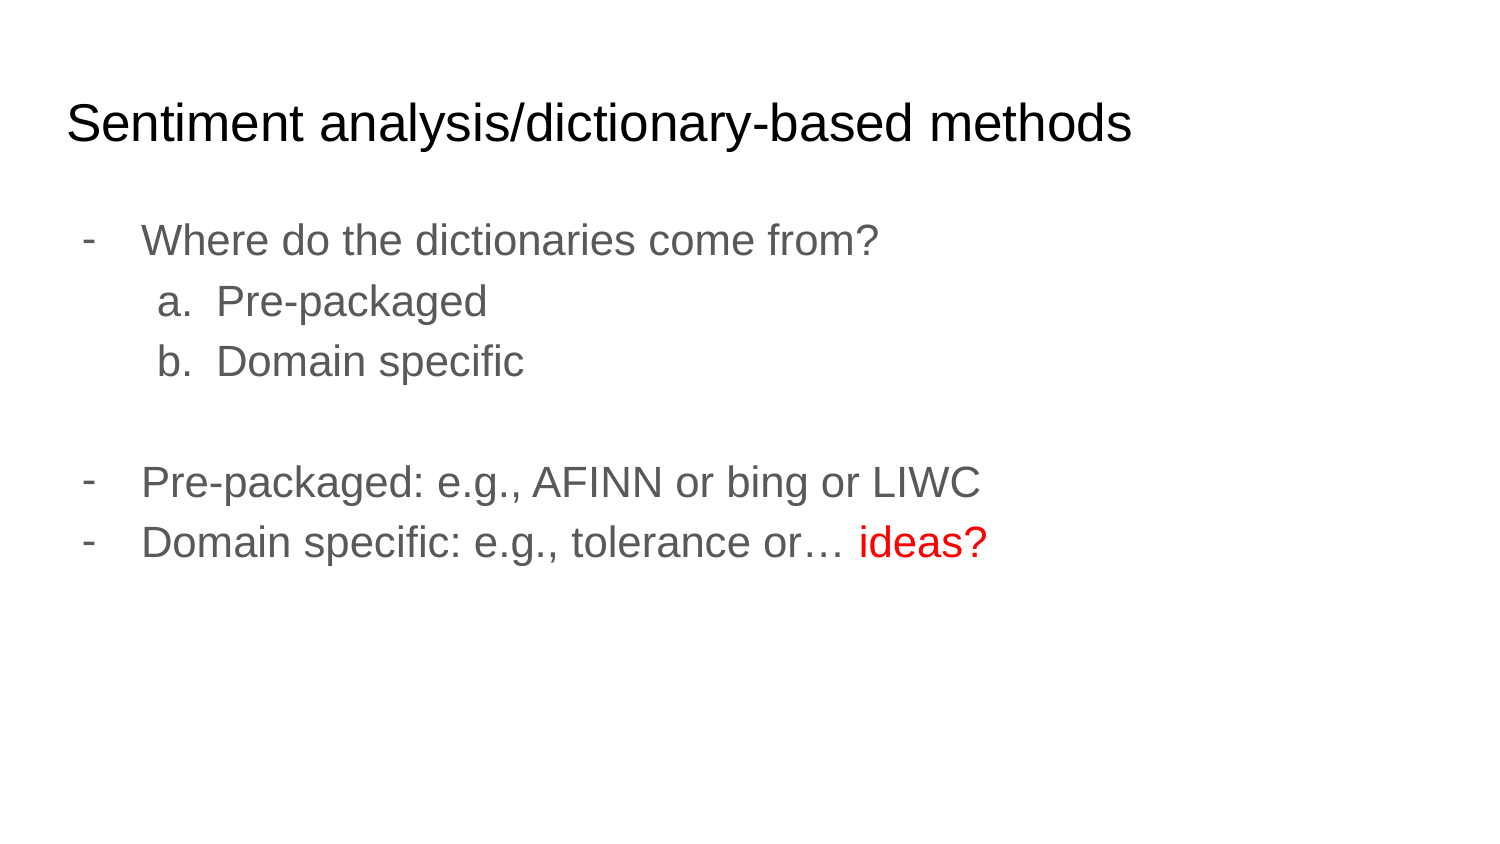

# Sentiment analysis/dictionary-based methods
Where do the dictionaries come from?
Pre-packaged
Domain specific
Pre-packaged: e.g., AFINN or bing or LIWC
Domain specific: e.g., tolerance or… ideas?